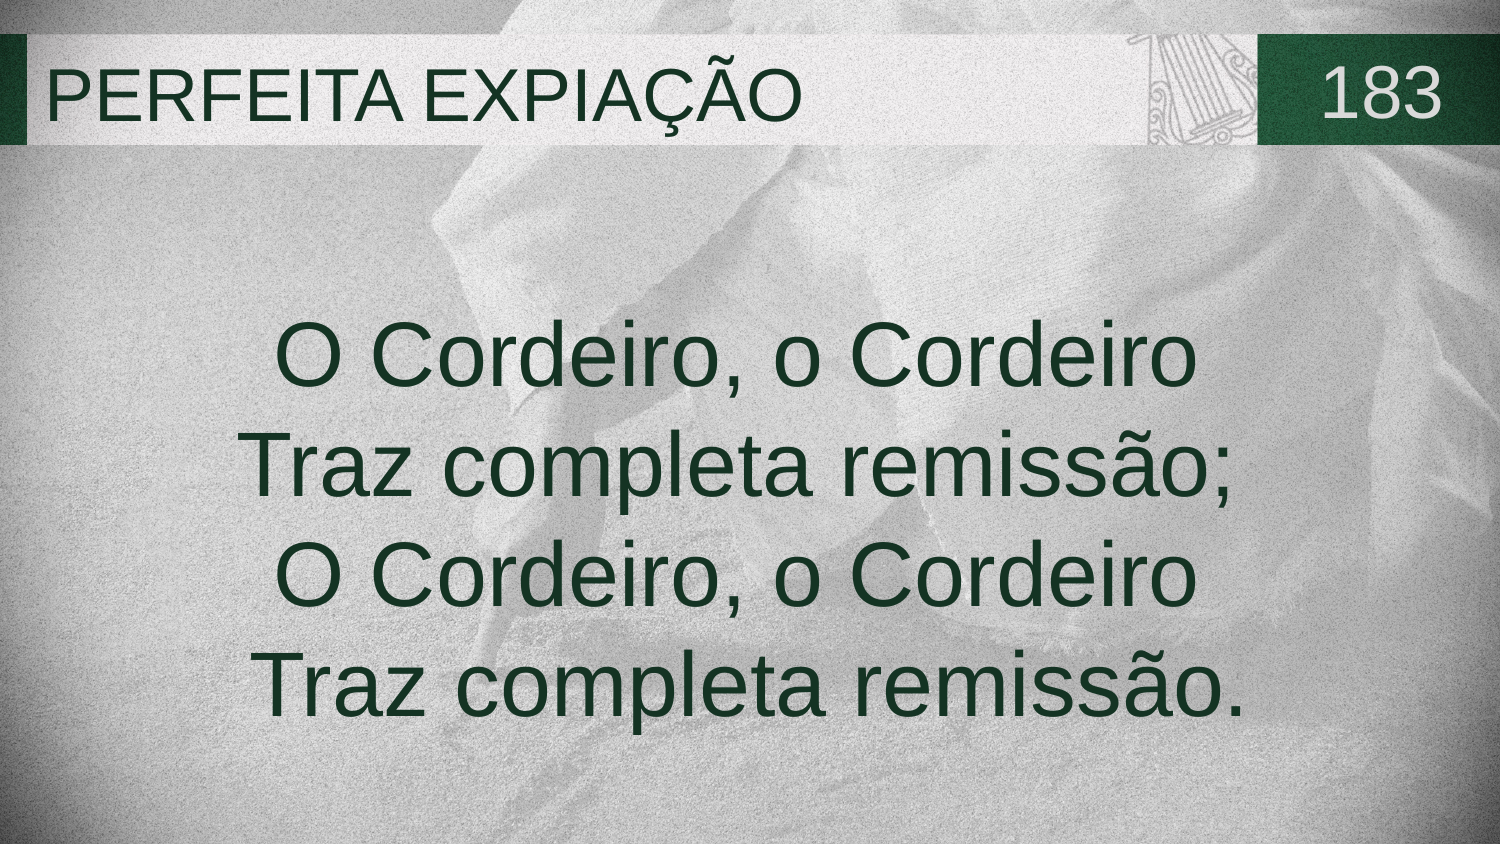

# PERFEITA EXPIAÇÃO
183
O Cordeiro, o Cordeiro
Traz completa remissão;
O Cordeiro, o Cordeiro
Traz completa remissão.